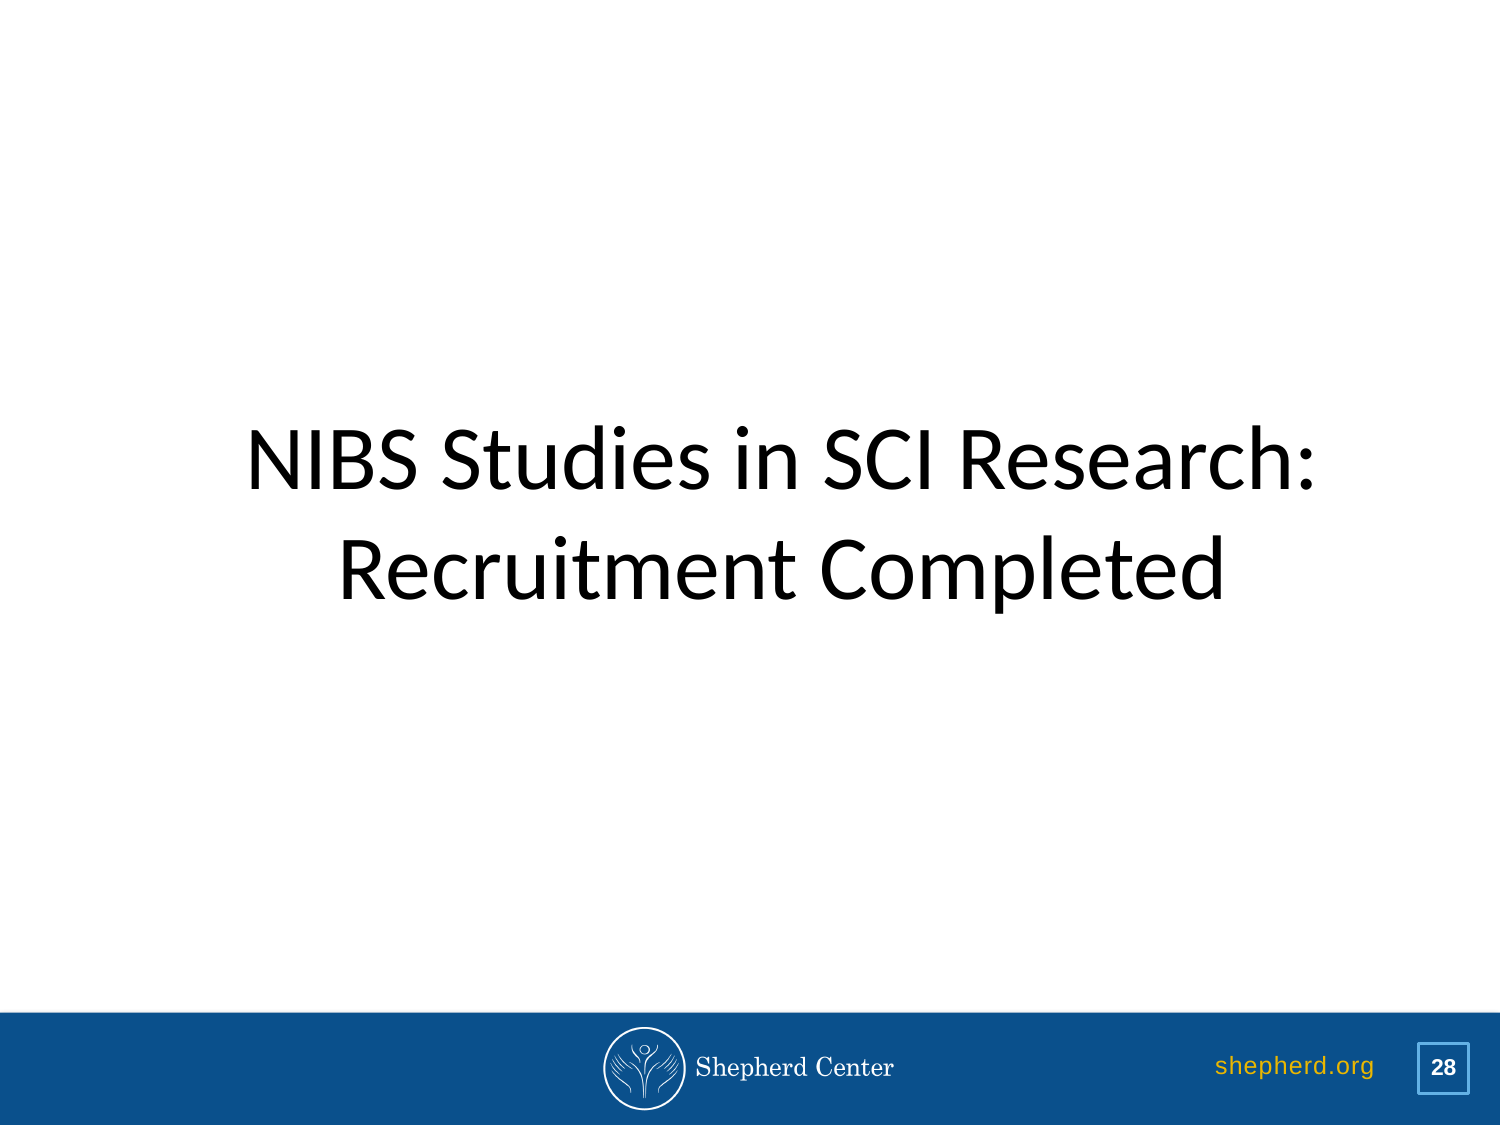

NIBS Studies in SCI Research:
Recruitment Completed